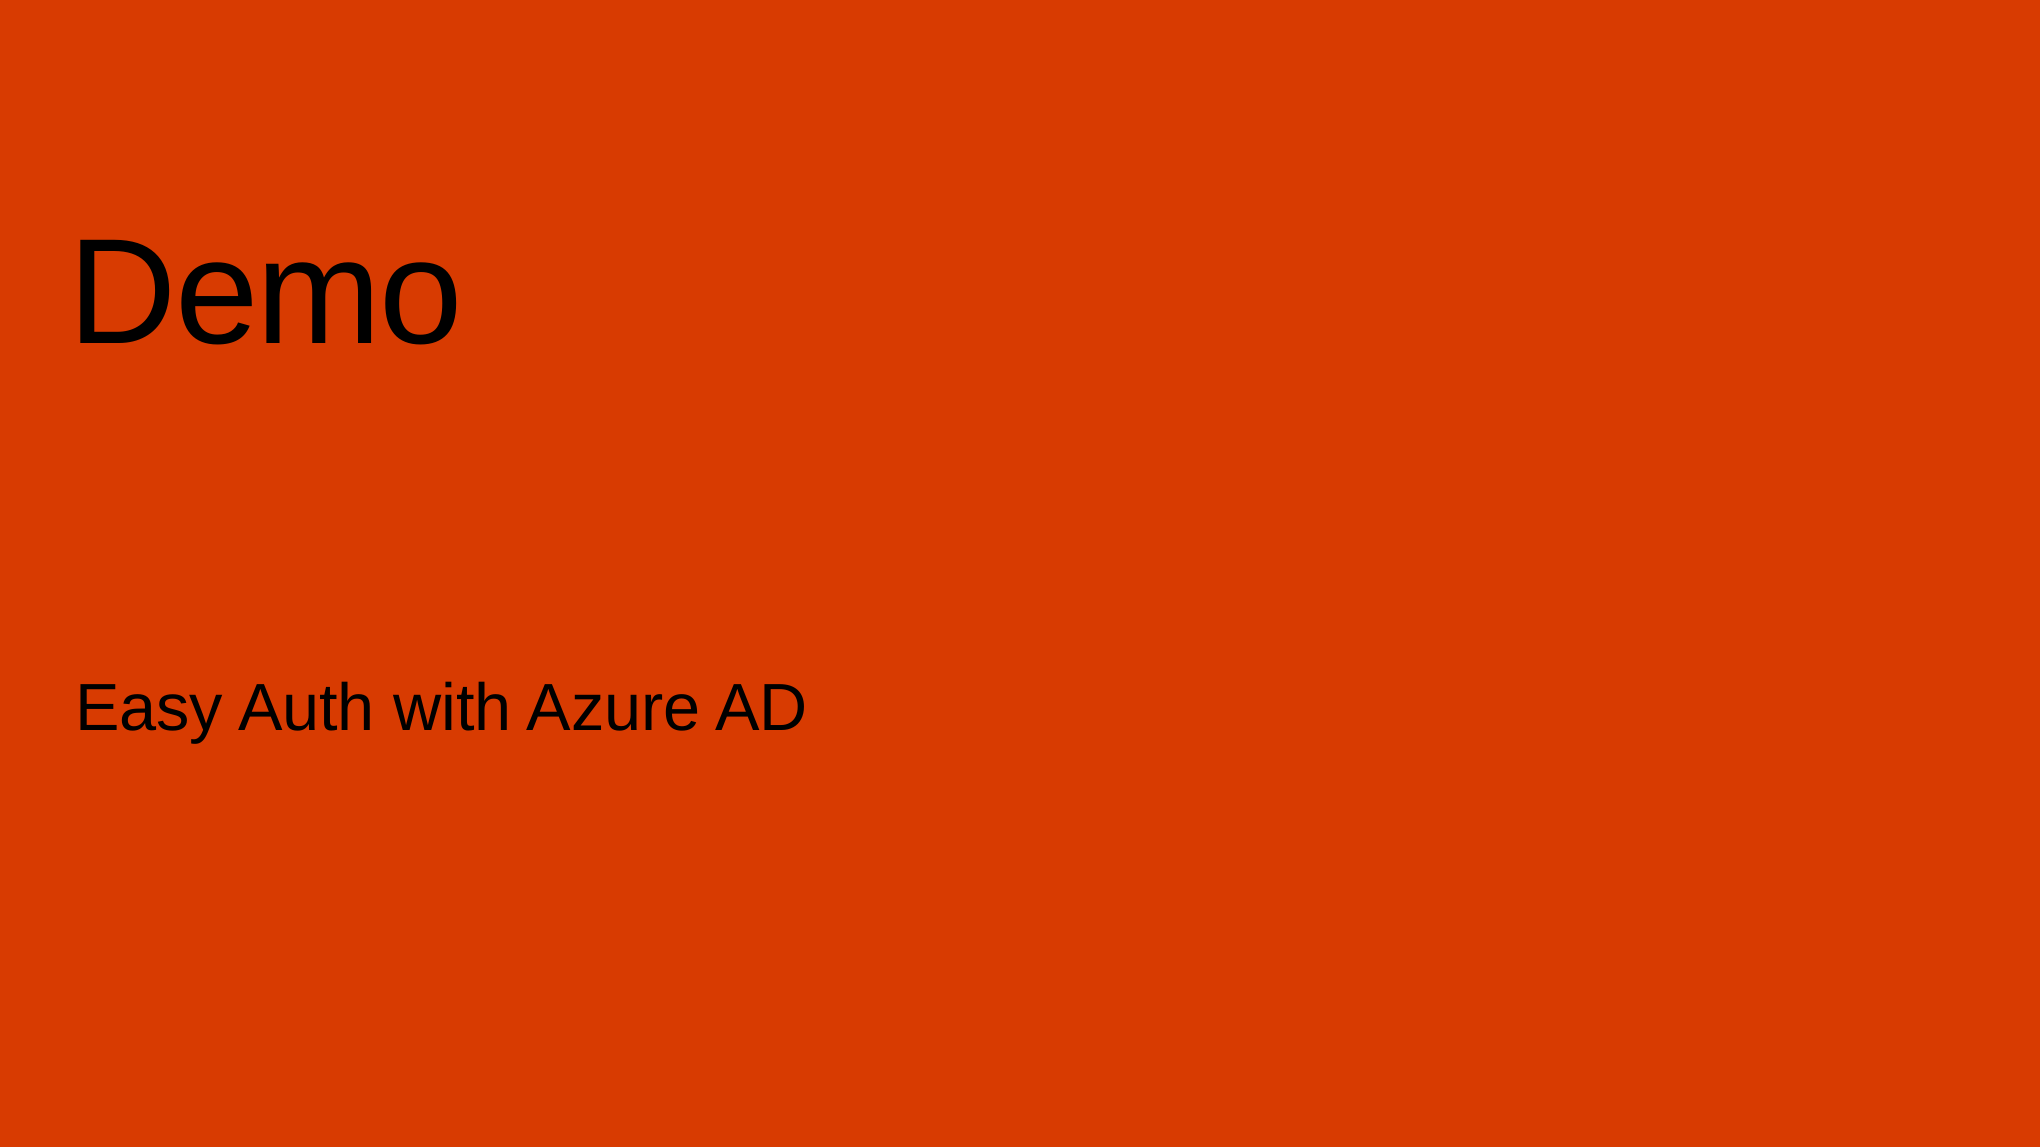

# Demo
Easy Auth with Azure AD